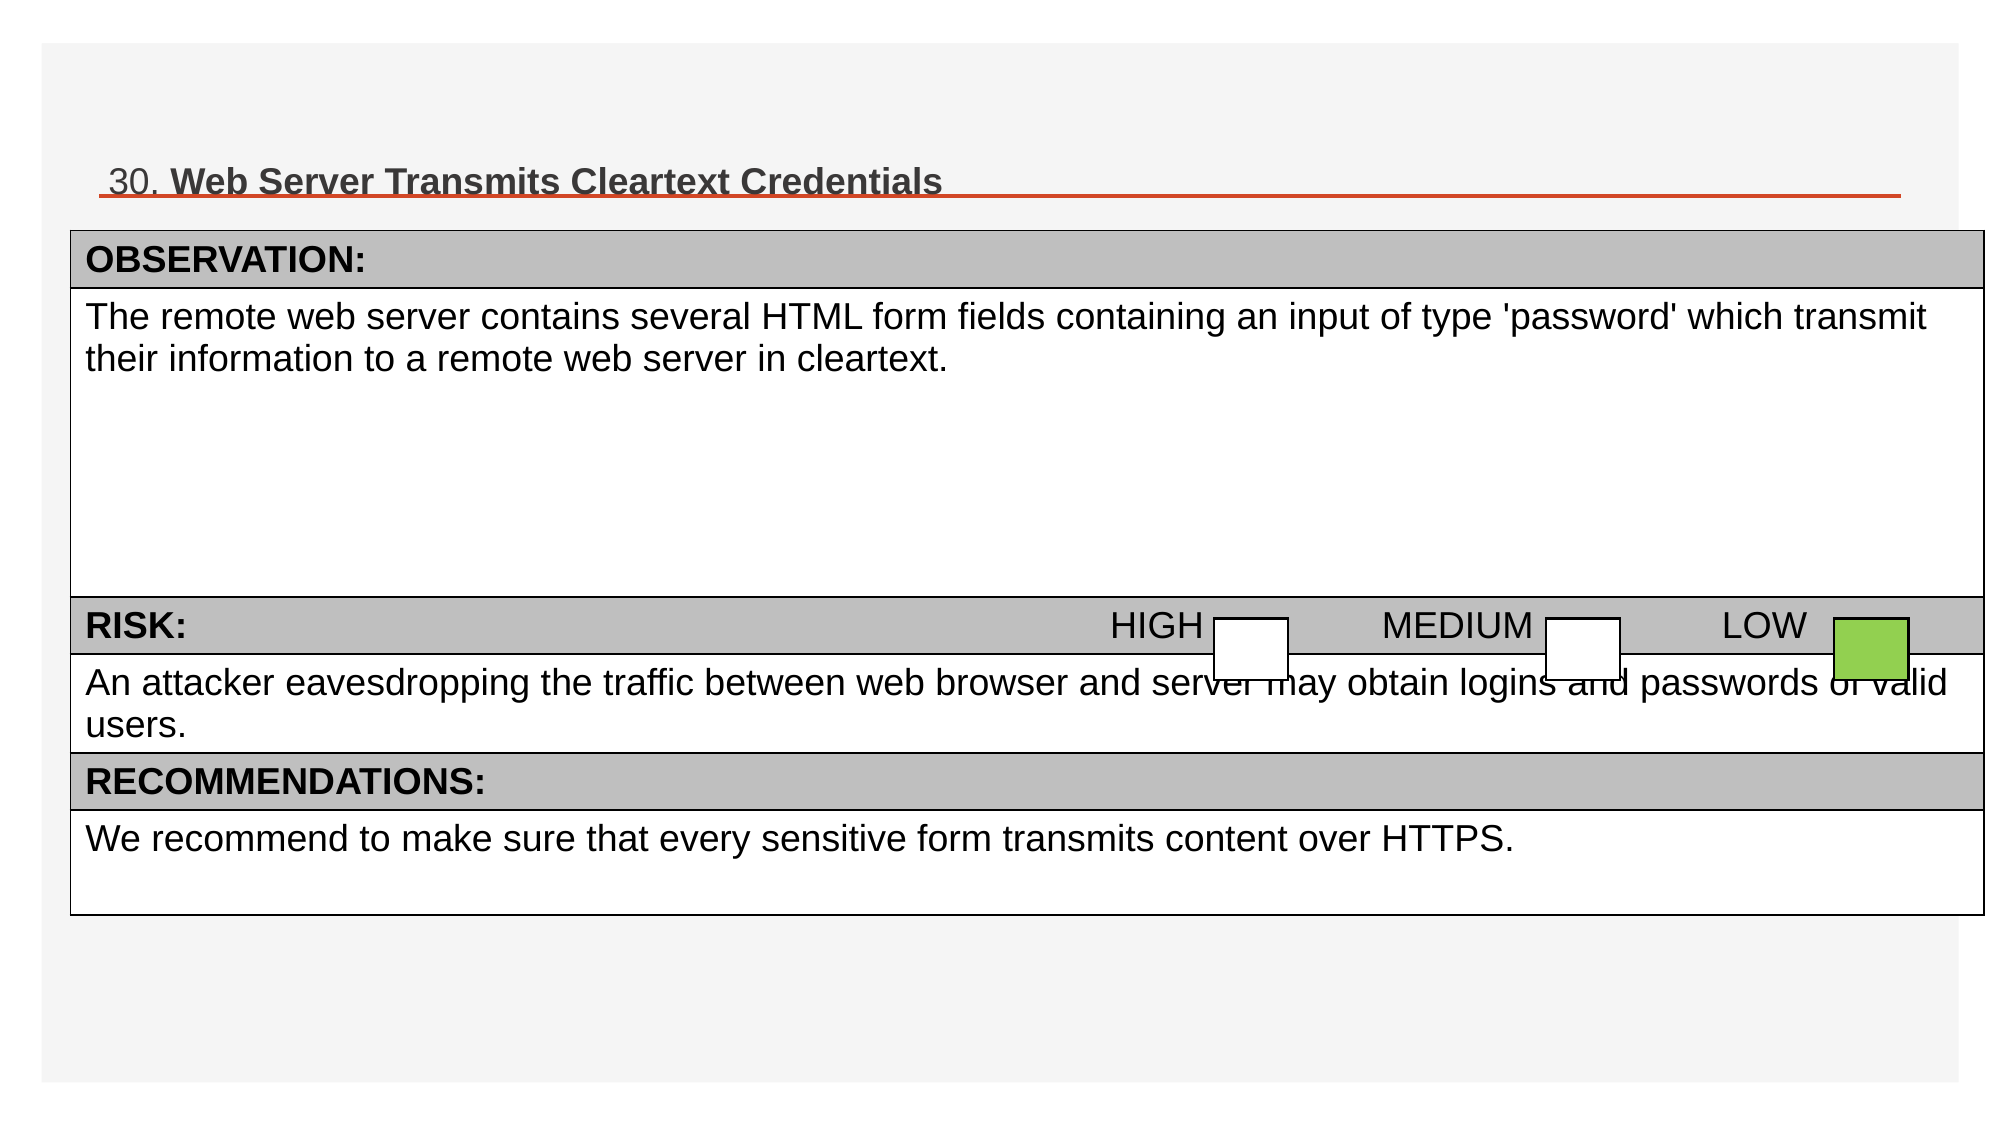

# 30. Web Server Transmits Cleartext Credentials
| OBSERVATION: |
| --- |
| The remote web server contains several HTML form fields containing an input of type 'password' which transmit their information to a remote web server in cleartext. |
| RISK: HIGH MEDIUM LOW |
| An attacker eavesdropping the traffic between web browser and server may obtain logins and passwords of valid users. |
| RECOMMENDATIONS: |
| We recommend to make sure that every sensitive form transmits content over HTTPS. |